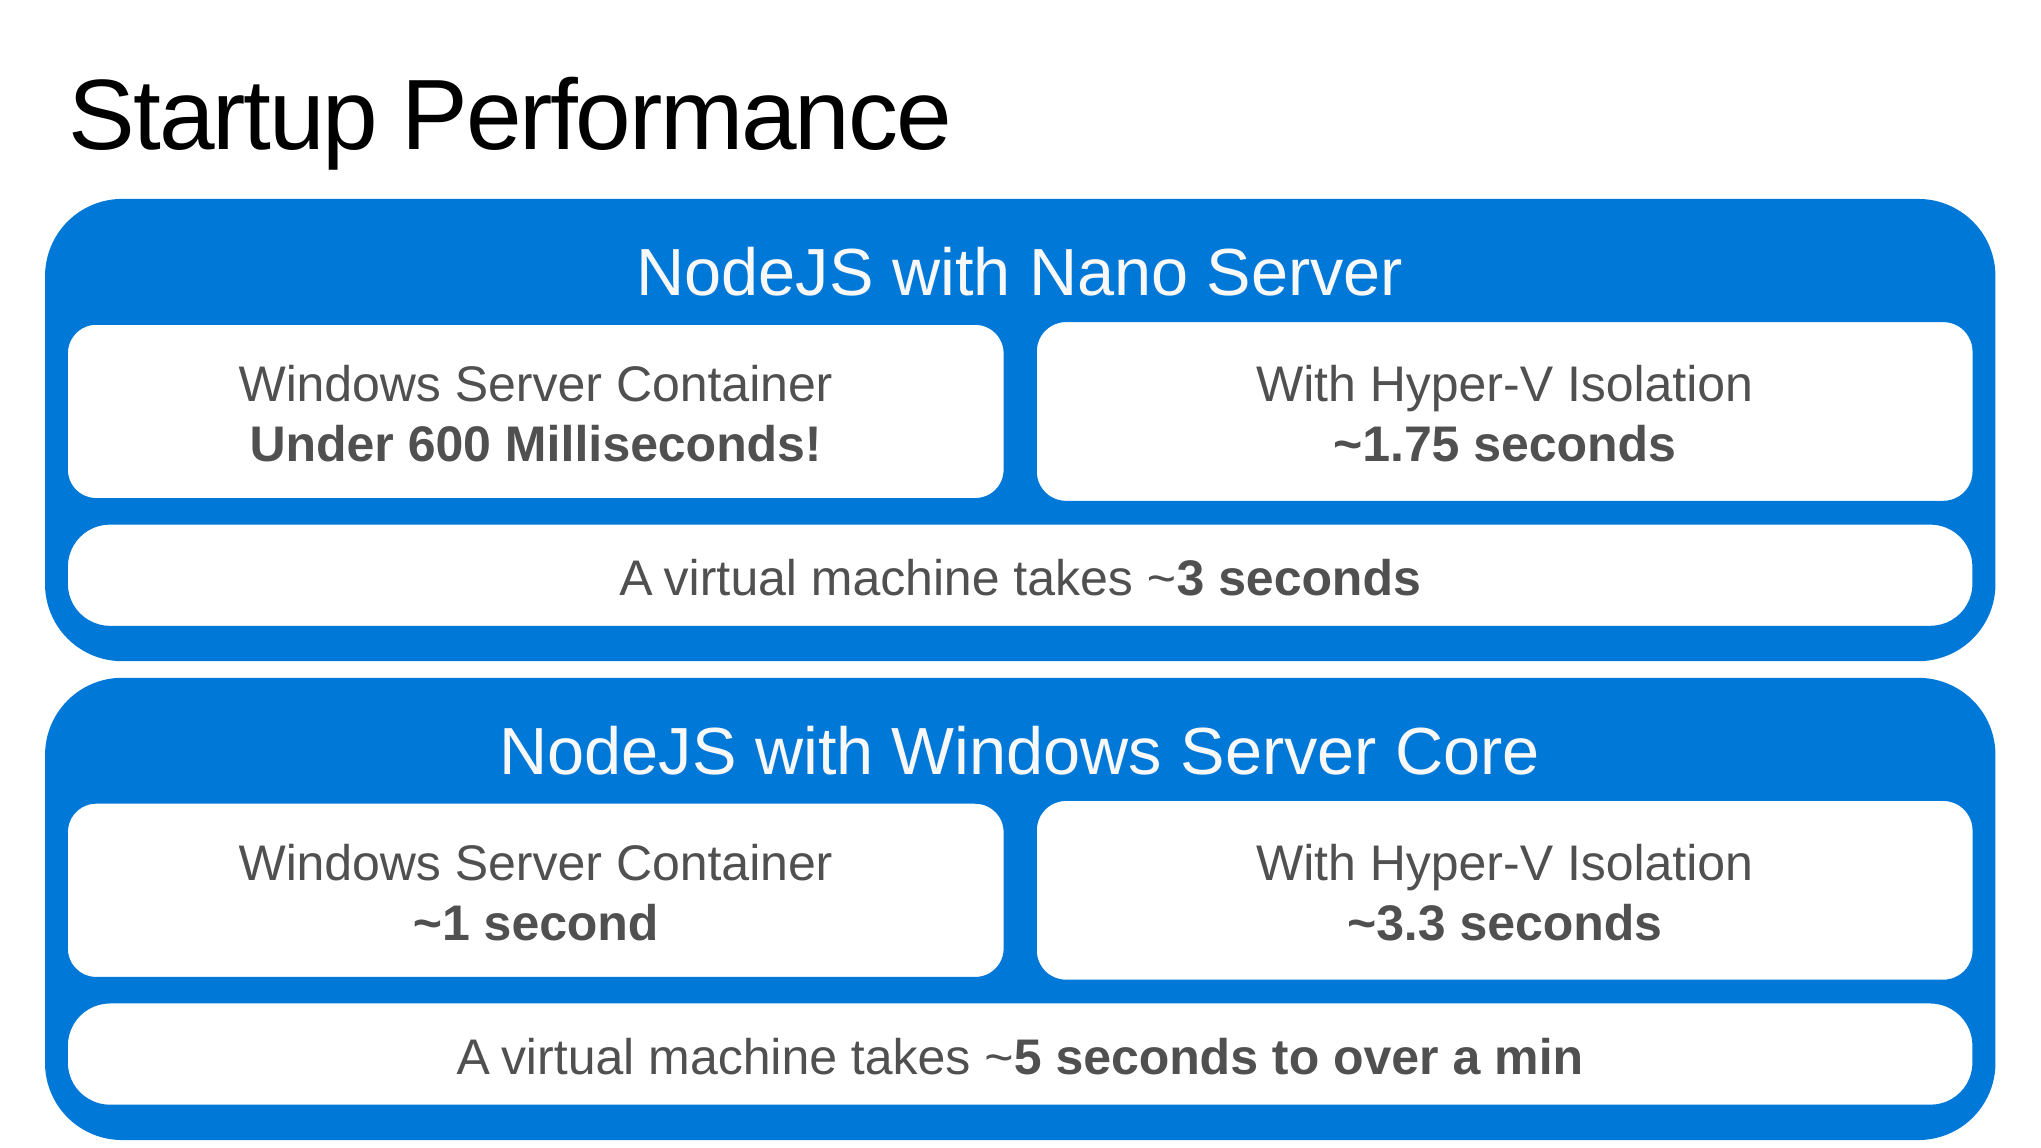

# Startup Performance
NodeJS with Nano Server
With Hyper-V Isolation
~1.75 seconds
Windows Server Container
Under 600 Milliseconds!
A virtual machine takes ~3 seconds
NodeJS with Windows Server Core
With Hyper-V Isolation
~3.3 seconds
Windows Server Container
~1 second
A virtual machine takes ~5 seconds to over a min